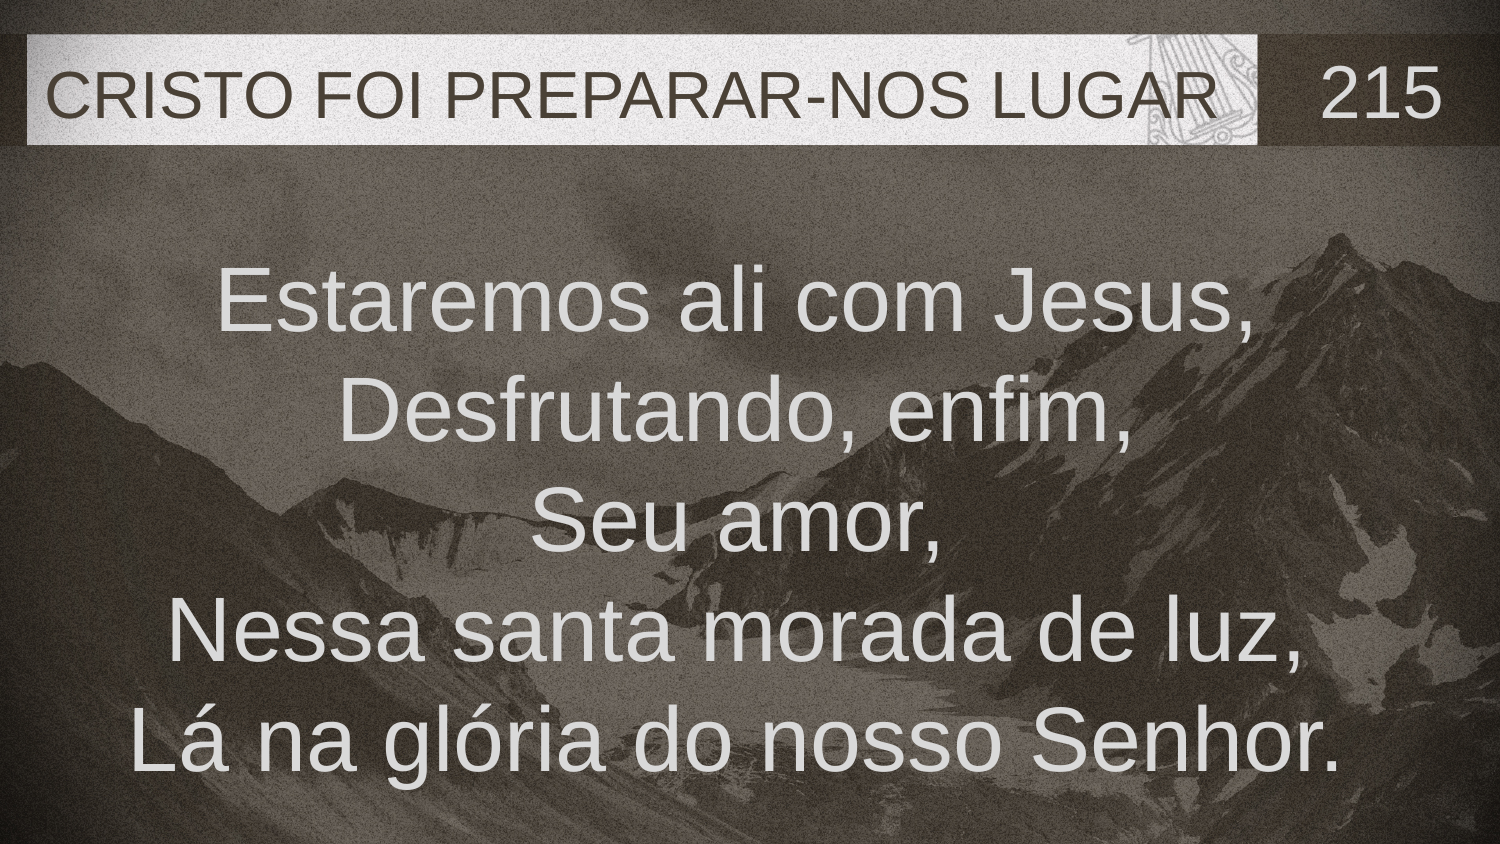

# CRISTO FOI PREPARAR-NOS LUGAR
215
Estaremos ali com Jesus,
Desfrutando, enfim,
Seu amor,
Nessa santa morada de luz,
Lá na glória do nosso Senhor.